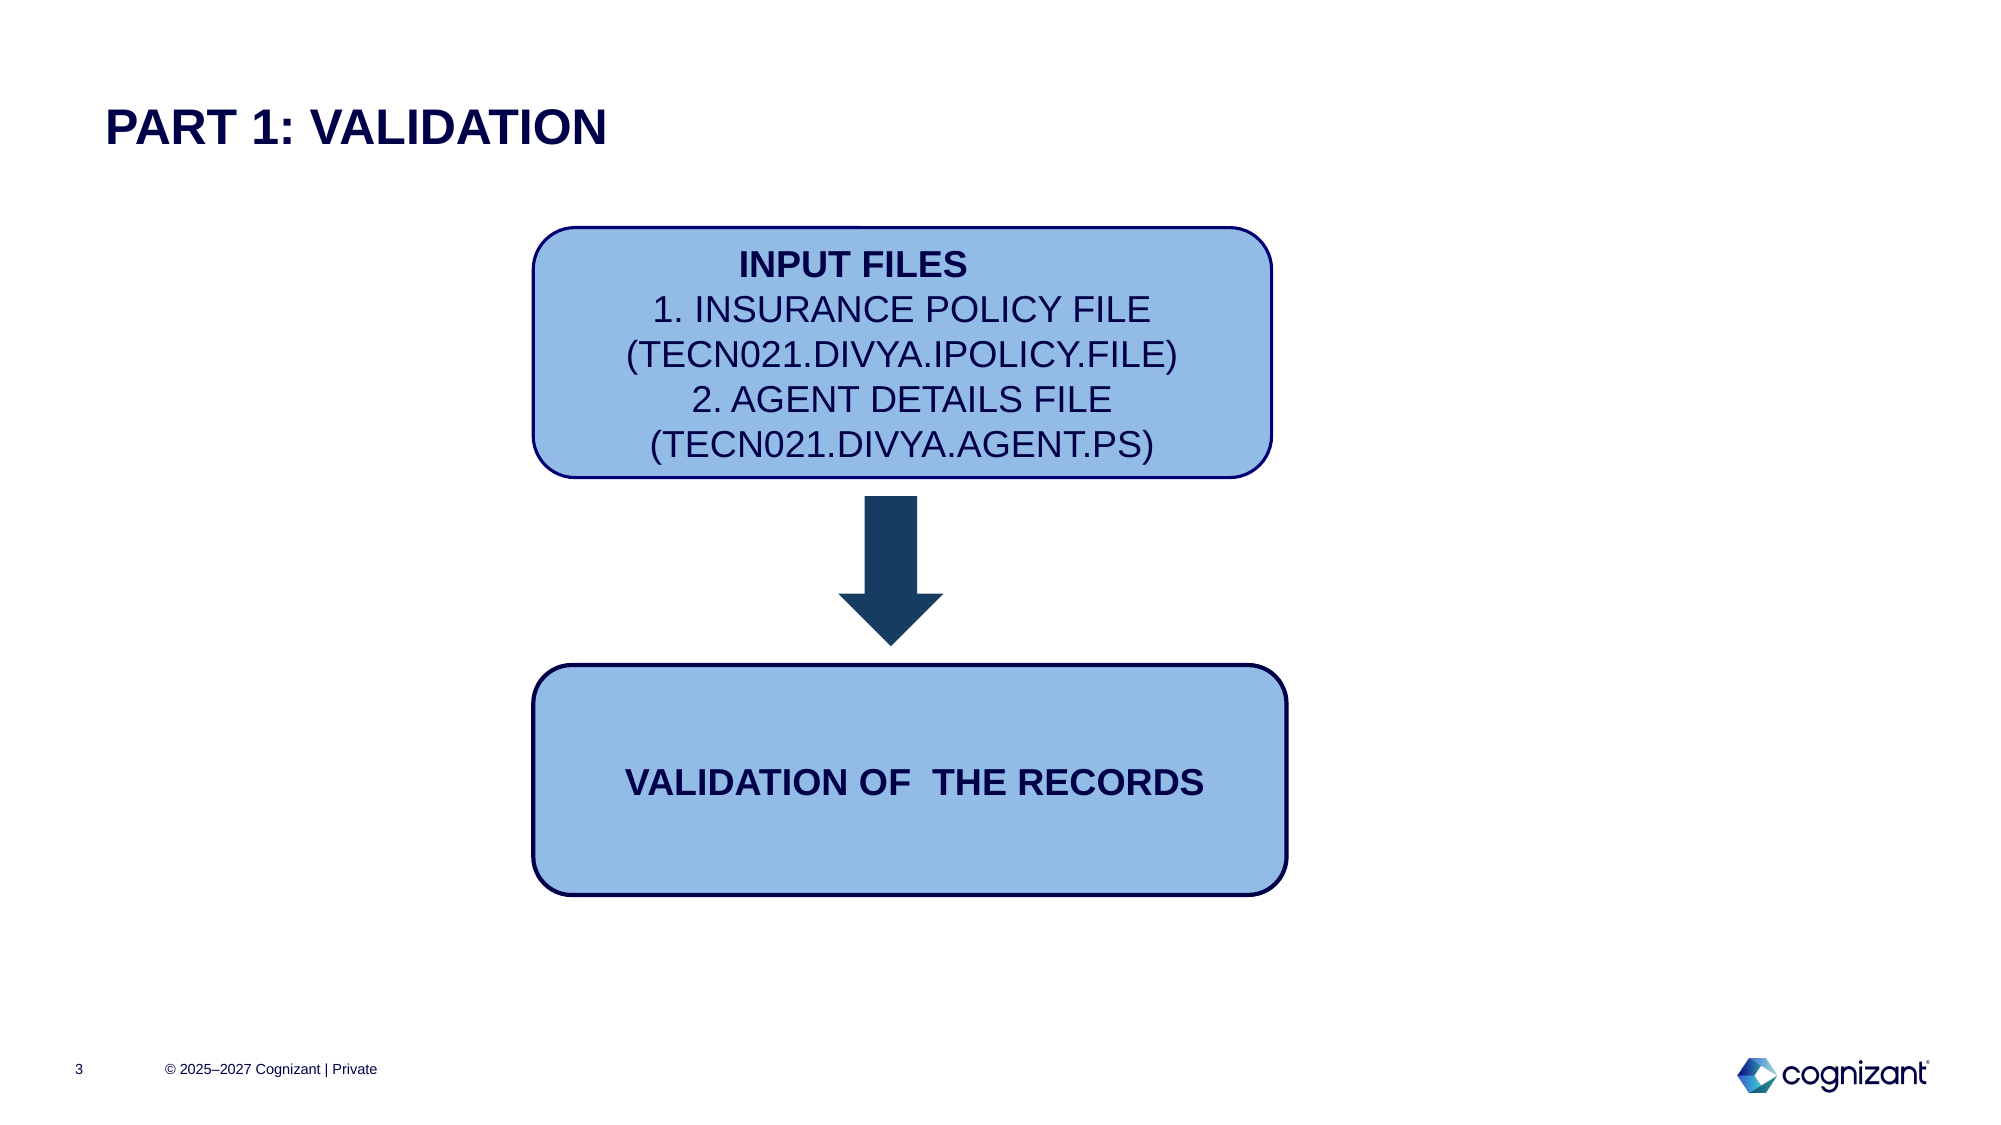

# PART 1: VALIDATION
                 INPUT FILES
1. INSURANCE POLICY FILE (TECN021.DIVYA.IPOLICY.FILE)
2. AGENT DETAILS FILE
(TECN021.DIVYA.AGENT.PS)

 VALIDATION OF  THE RECORDS
3
© 2025–2027 Cognizant | Private